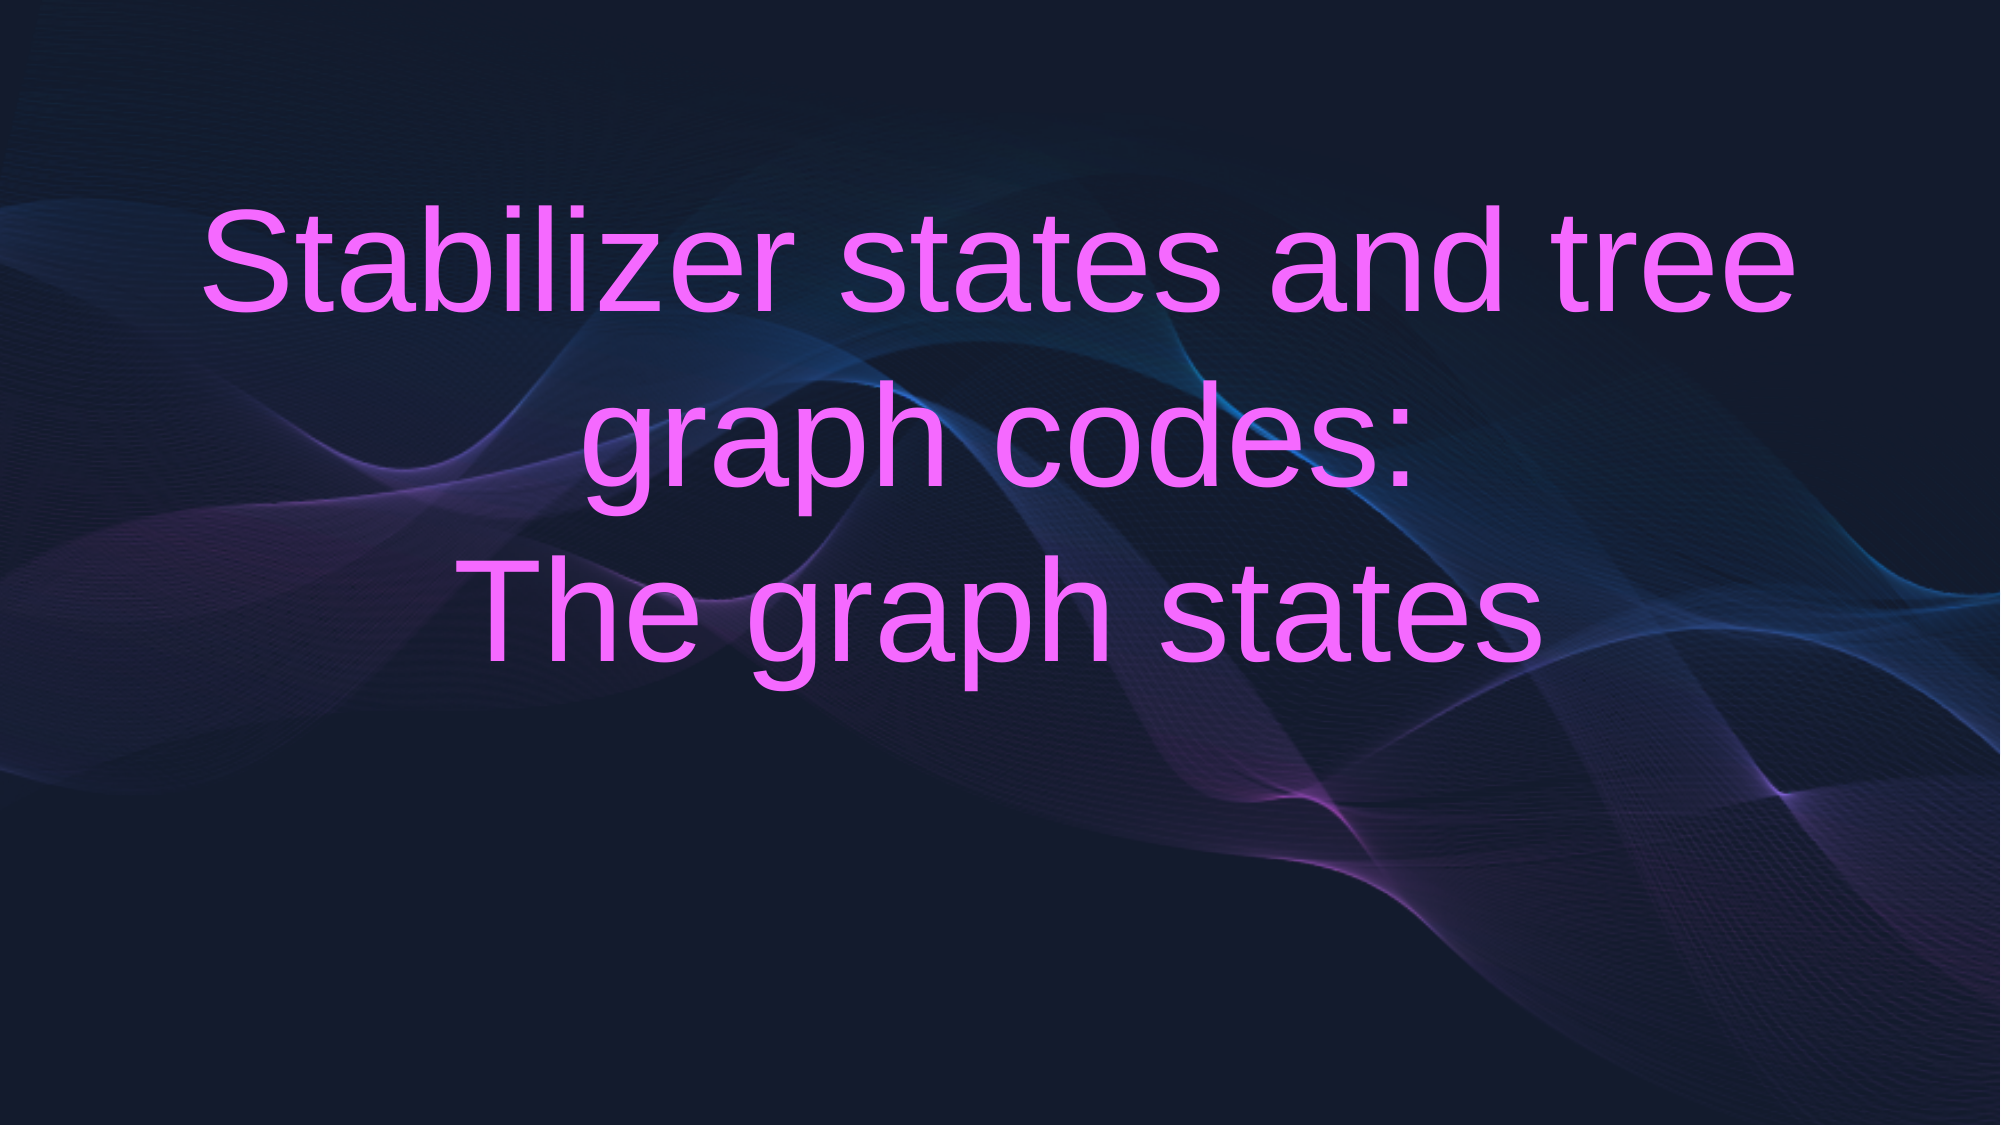

Stabilizer states and tree graph codes:
The graph states